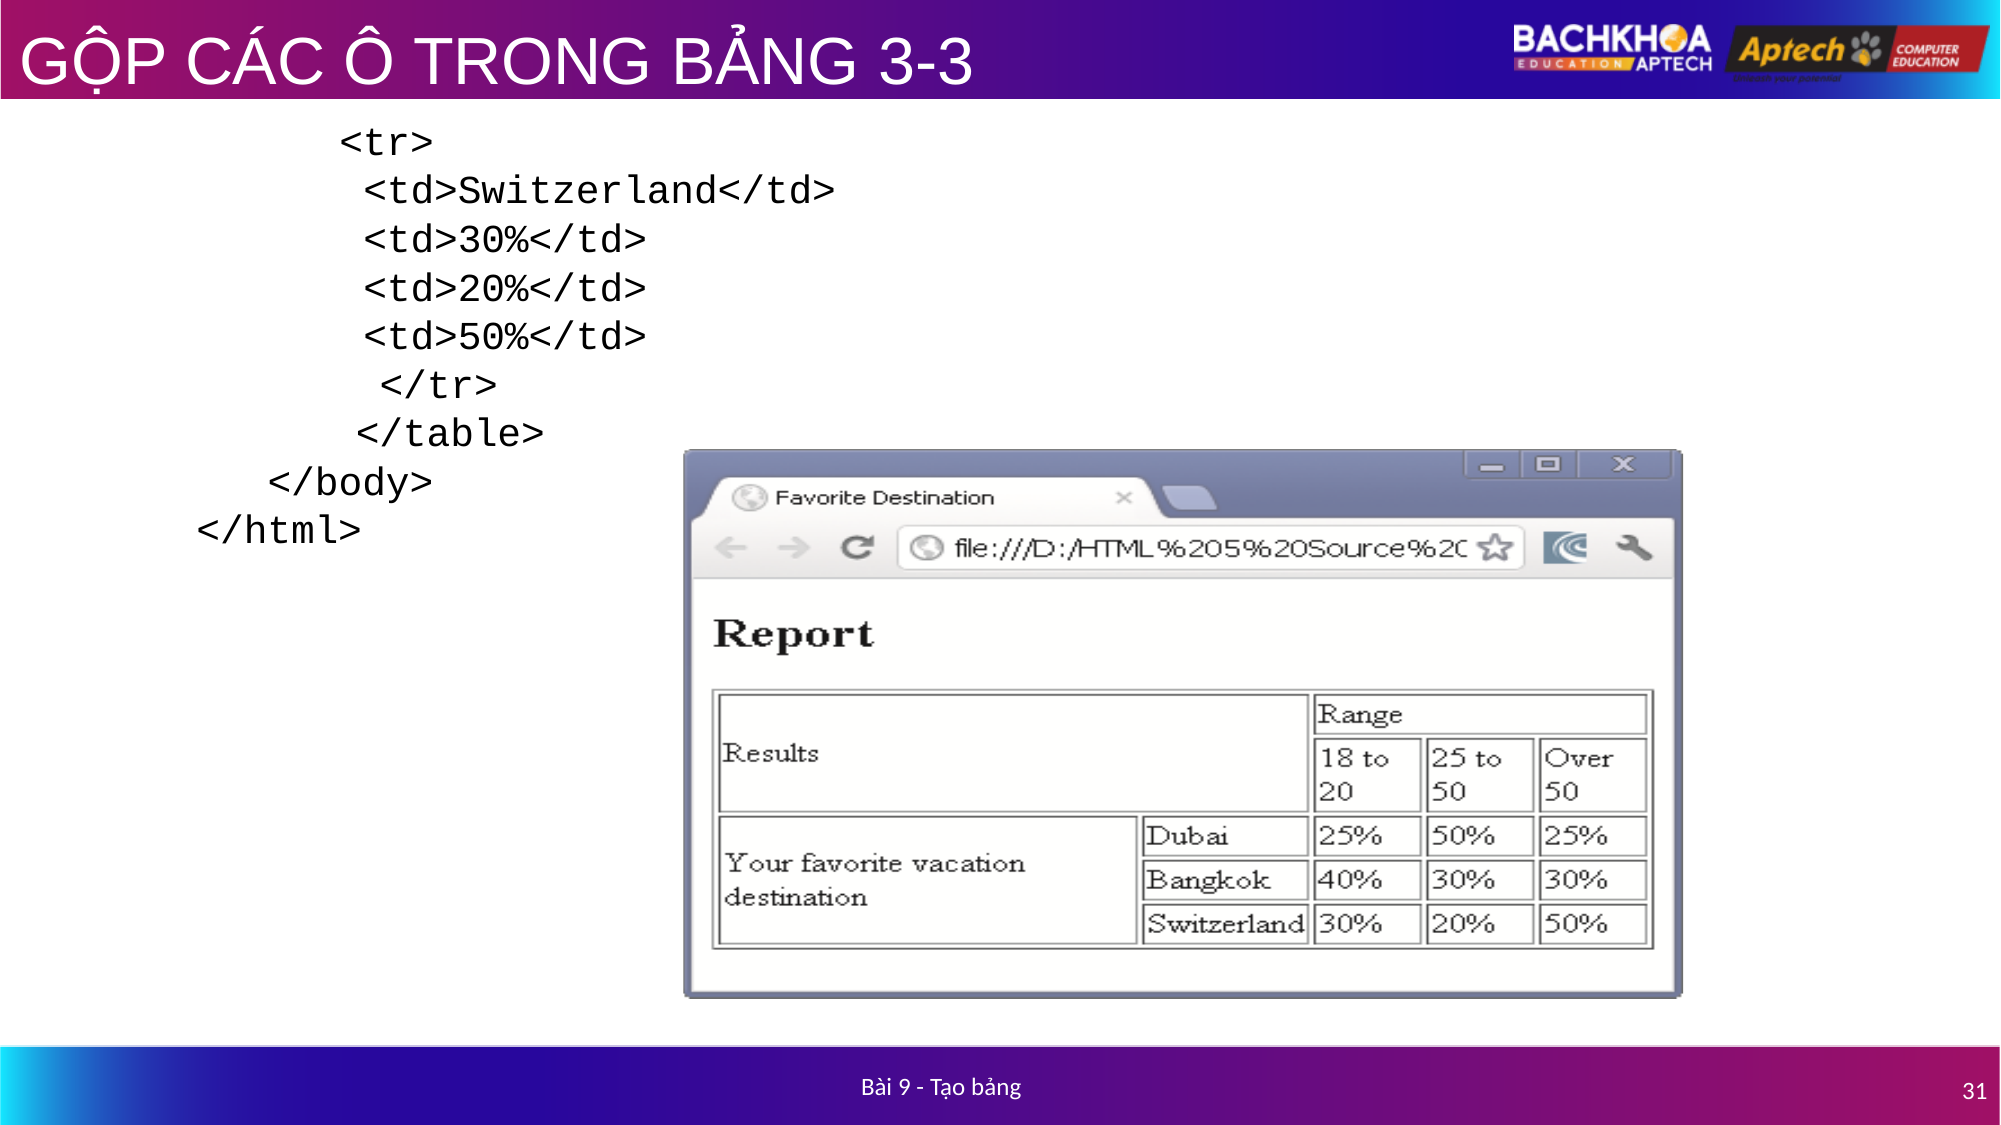

# GỘP CÁC Ô TRONG BẢNG 3-3
<tr>
<td>Switzerland</td>
<td>30%</td>
<td>20%</td>
<td>50%</td>
</tr>
</table>
</body>
</html>

Bài 9 - Tạo bảng
31